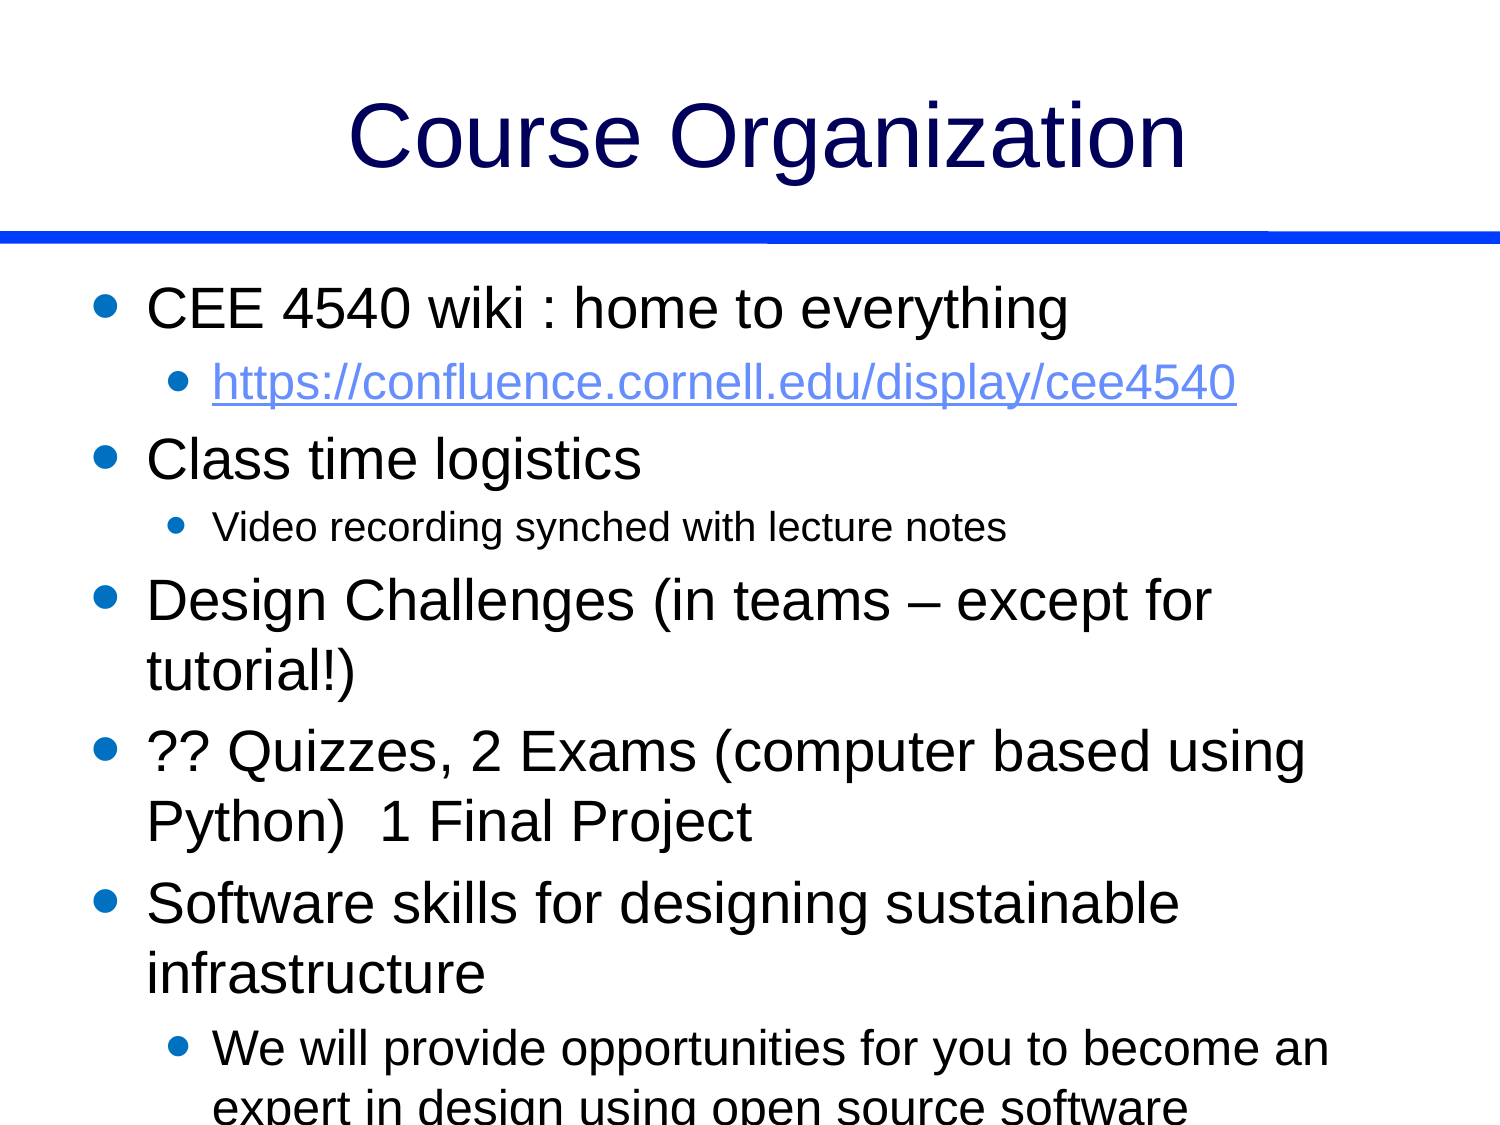

# Course Organization
CEE 4540 wiki : home to everything
https://confluence.cornell.edu/display/cee4540
Class time logistics
Video recording synched with lecture notes
Design Challenges (in teams – except for tutorial!)
?? Quizzes, 2 Exams (computer based using Python)  1 Final Project
Software skills for designing sustainable infrastructure
We will provide opportunities for you to become an expert in design using open source software